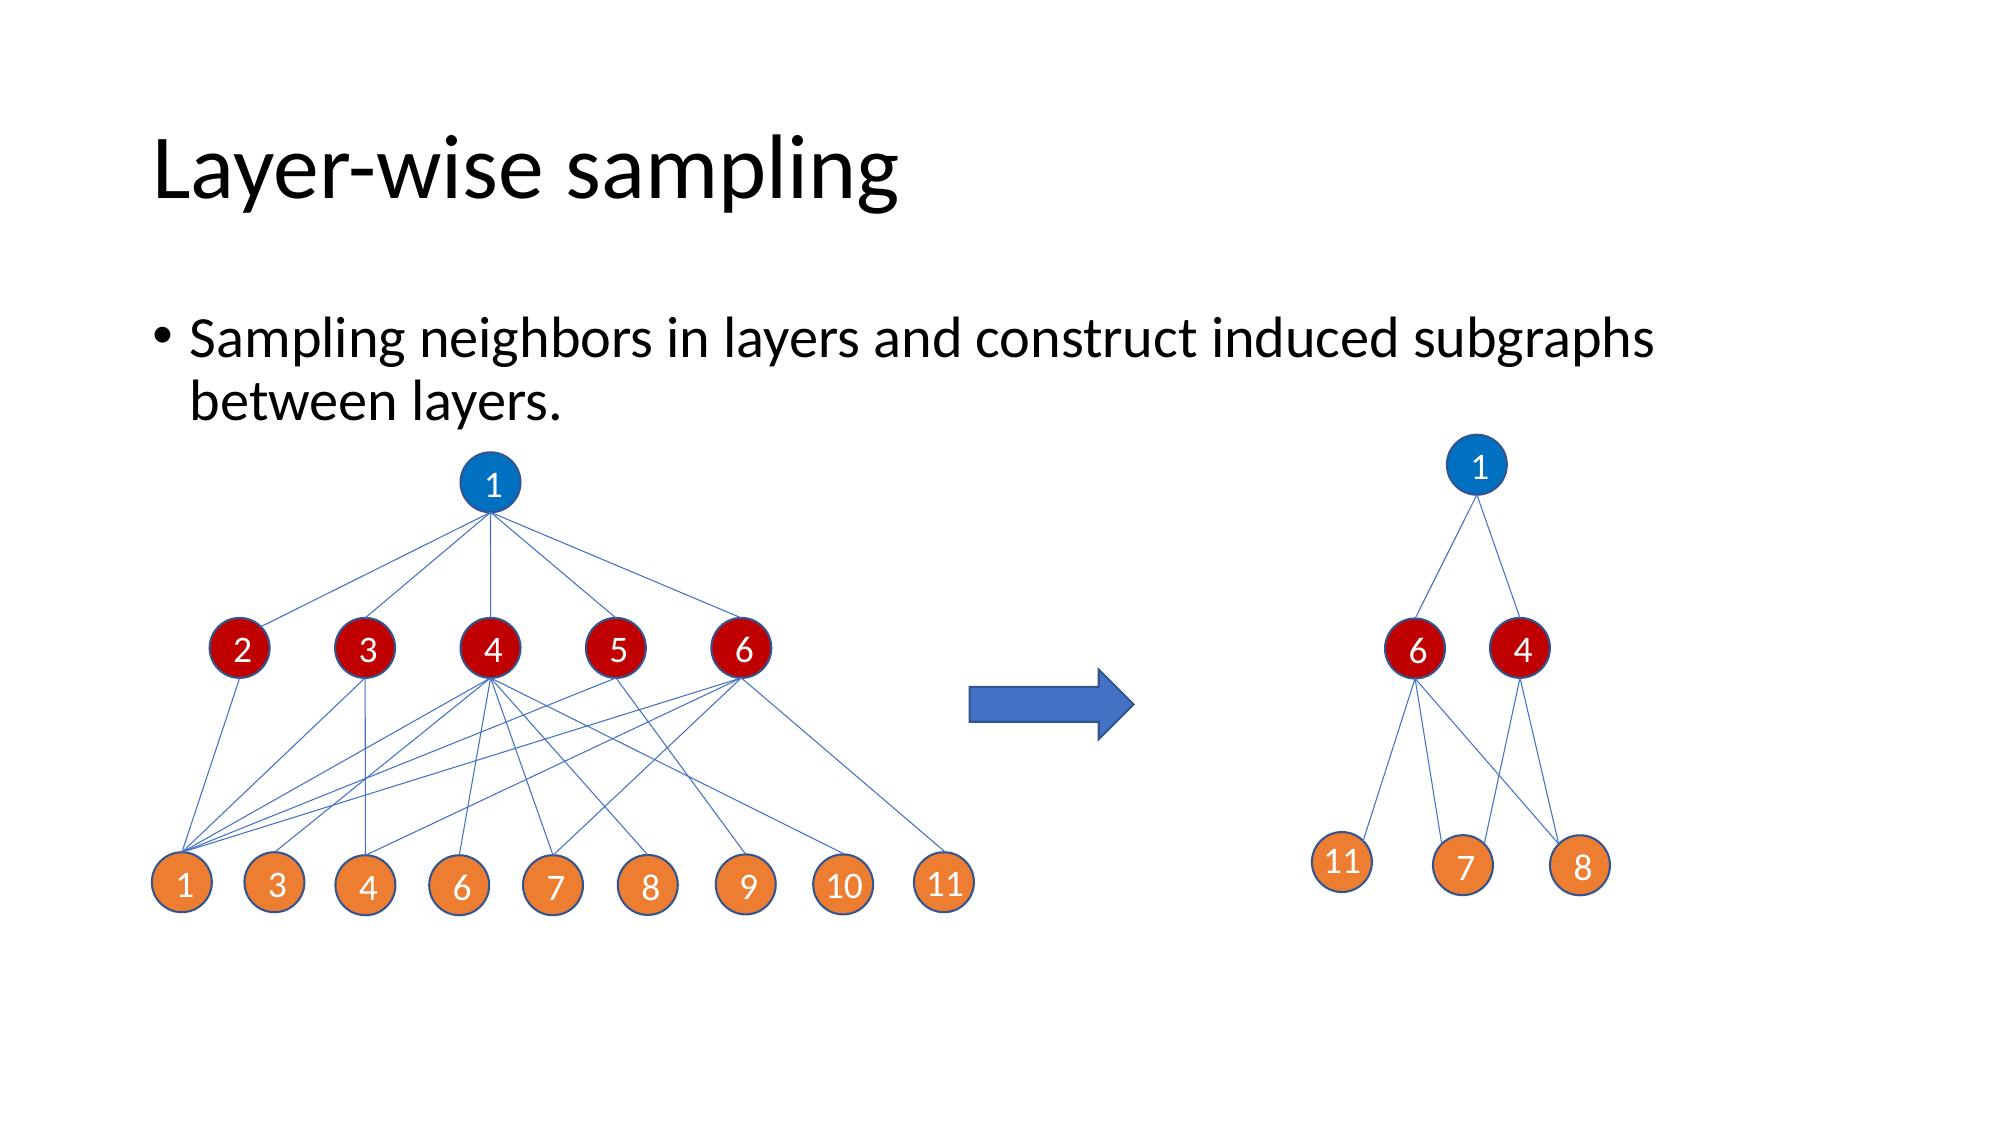

# Layer-wise sampling
Sampling neighbors in layers and construct induced subgraphs between layers.
1
1
2
3
4
5
6
11

1
3
10

9
8
4
6
7
4
6

11

7
8